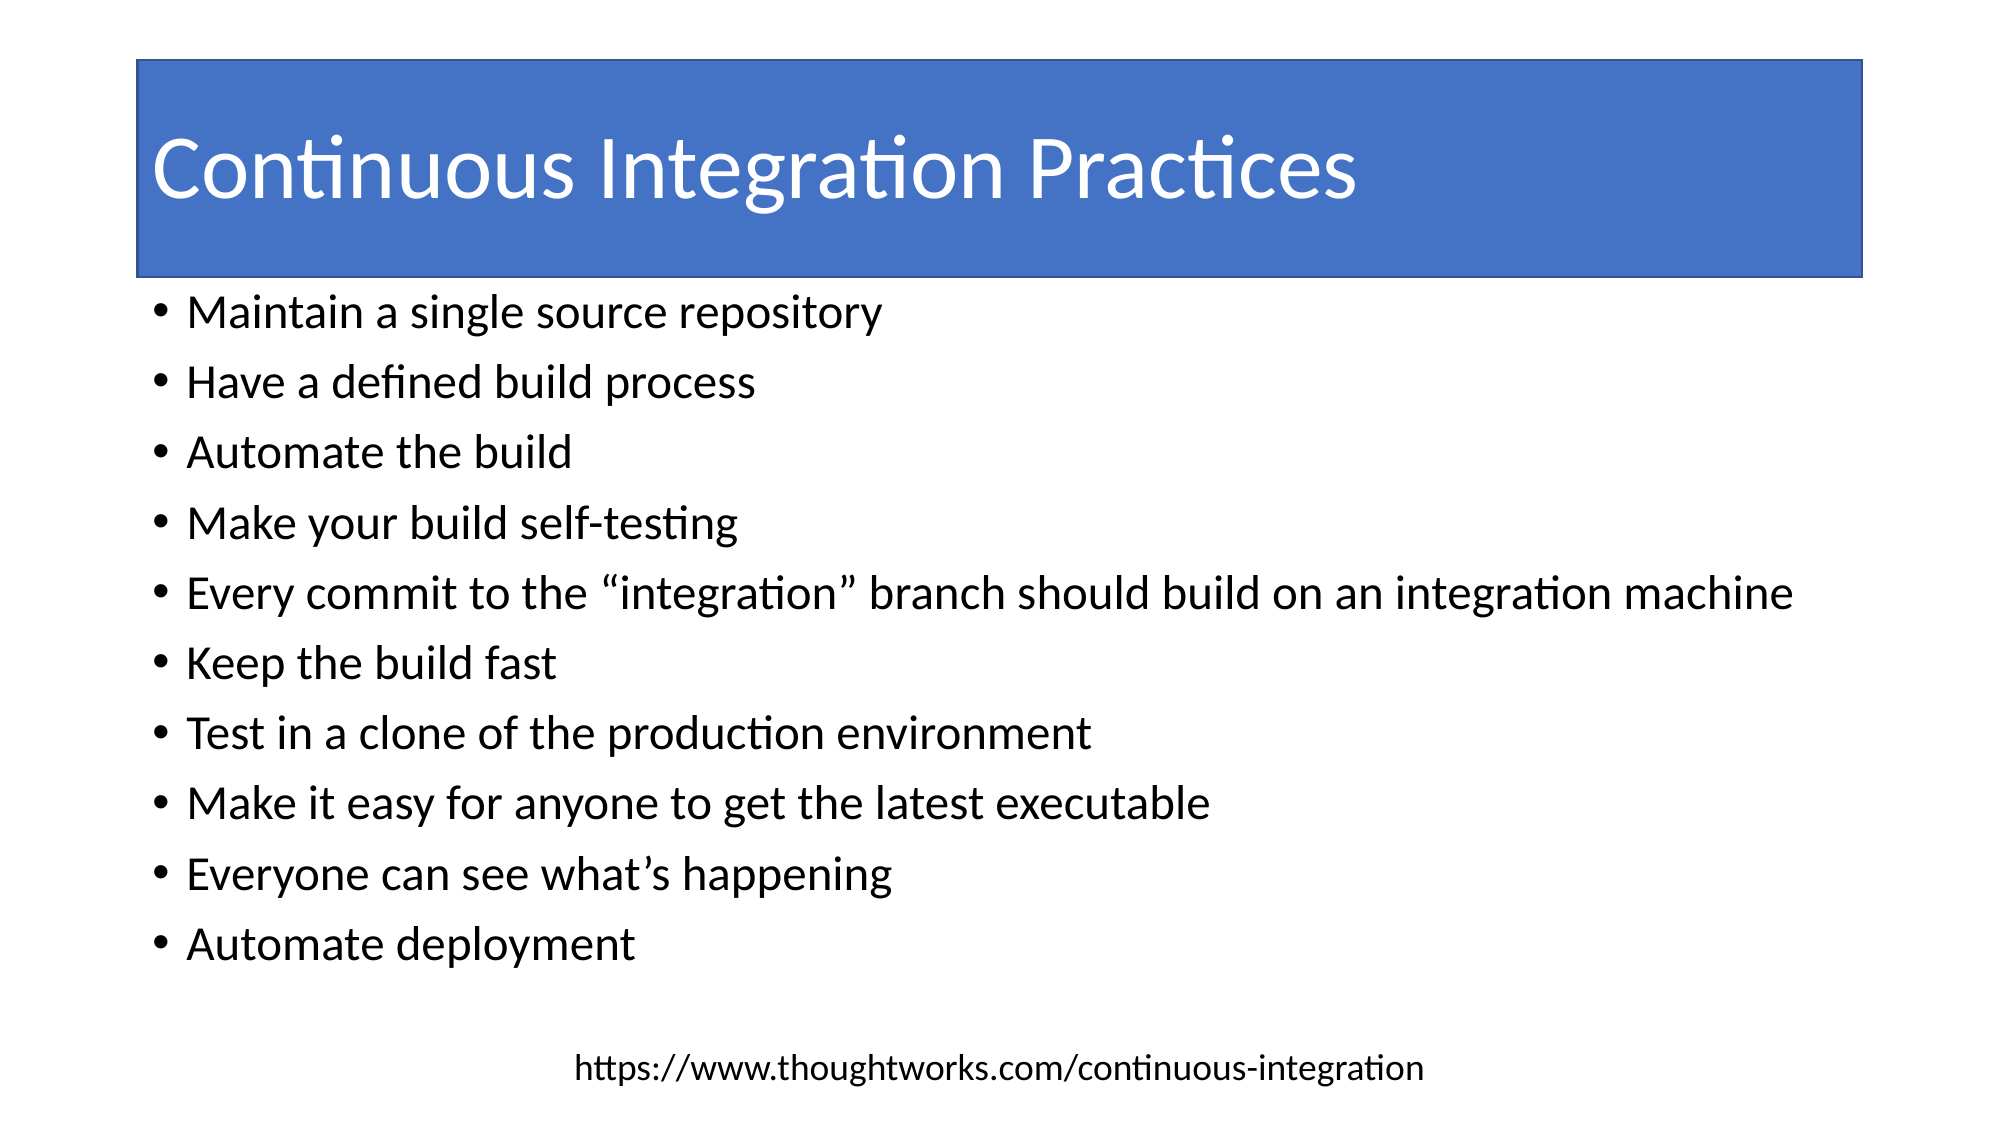

# Continuous Integration Practices
Maintain a single source repository
Have a defined build process
Automate the build
Make your build self-testing
Every commit to the “integration” branch should build on an integration machine
Keep the build fast
Test in a clone of the production environment
Make it easy for anyone to get the latest executable
Everyone can see what’s happening
Automate deployment
https://www.thoughtworks.com/continuous-integration